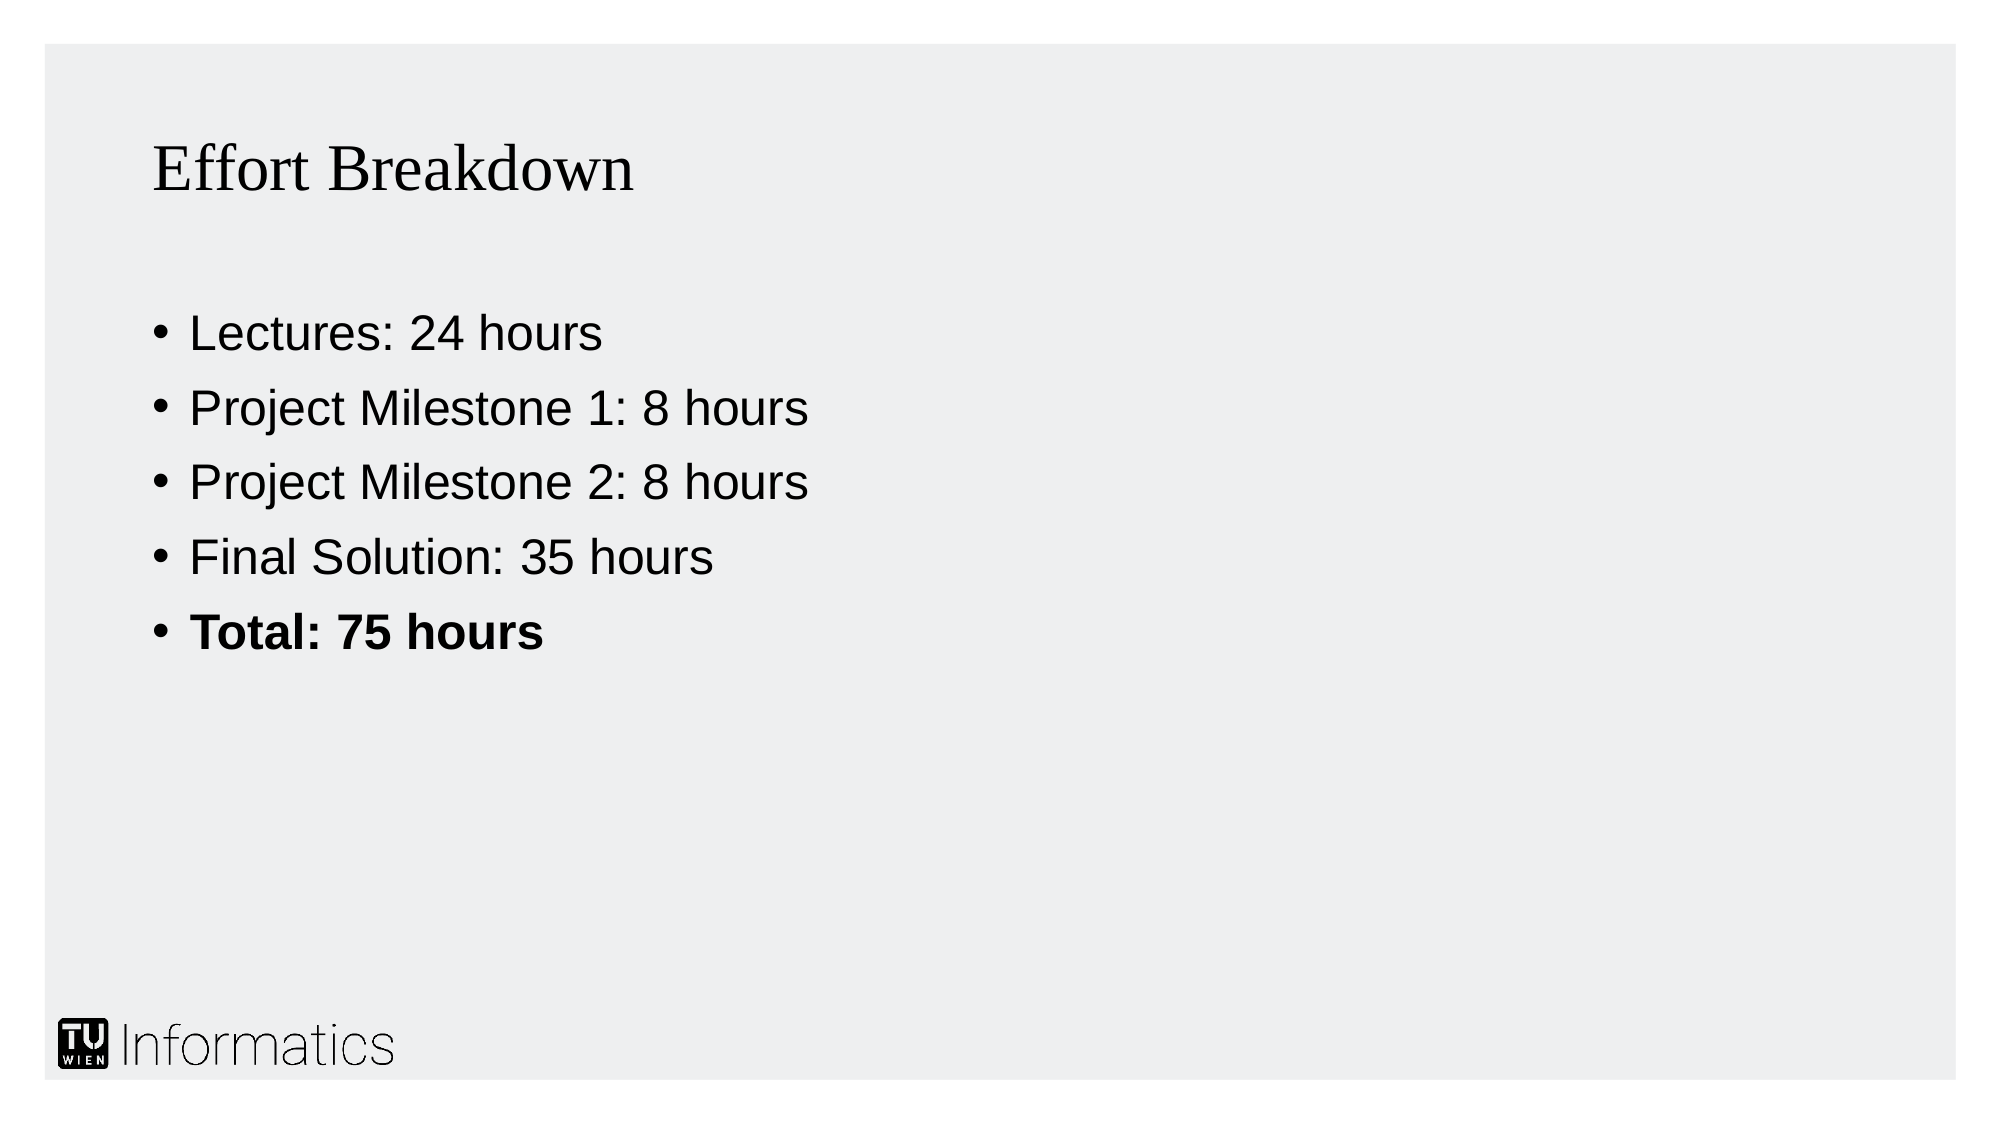

# Effort Breakdown
Lectures: 24 hours
Project Milestone 1: 8 hours
Project Milestone 2: 8 hours
Final Solution: 35 hours
Total: 75 hours